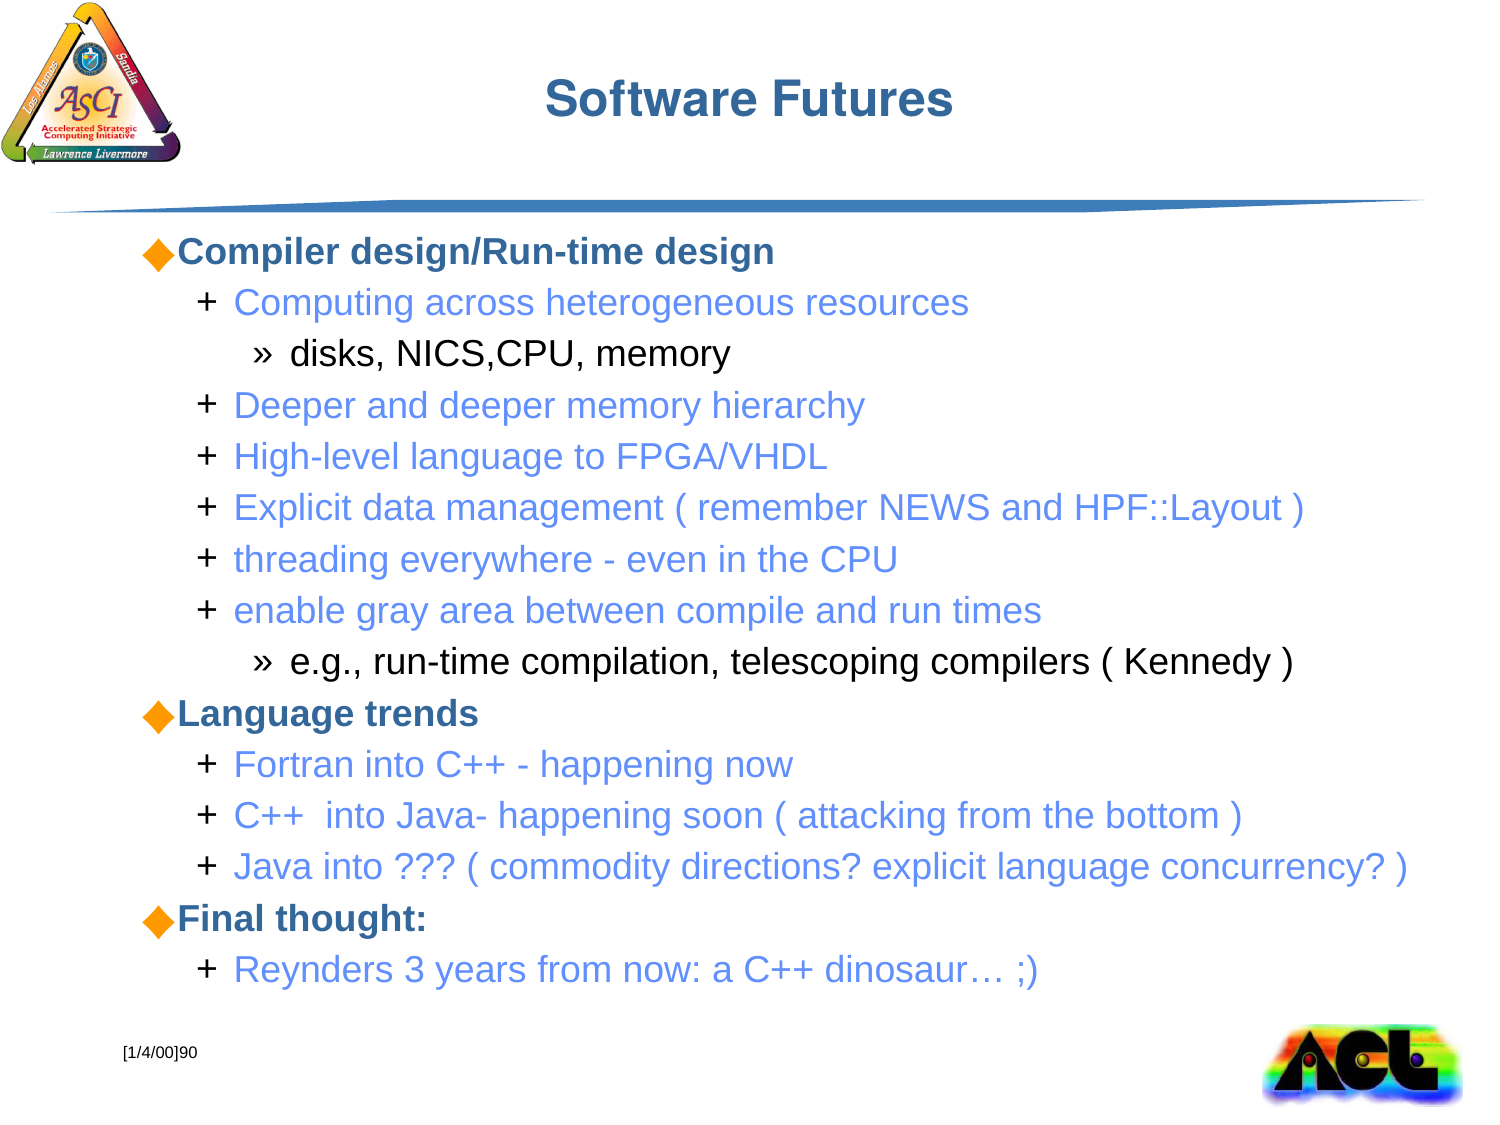

# Software Futures
Compiler design/Run-time design
Computing across heterogeneous resources
disks, NICS,CPU, memory
Deeper and deeper memory hierarchy
High-level language to FPGA/VHDL
Explicit data management ( remember NEWS and HPF::Layout )
threading everywhere - even in the CPU
enable gray area between compile and run times
e.g., run-time compilation, telescoping compilers ( Kennedy )
Language trends
Fortran into C++ - happening now
C++  into Java- happening soon ( attacking from the bottom )
Java into ??? ( commodity directions? explicit language concurrency? )
Final thought:
Reynders 3 years from now: a C++ dinosaur… ;)